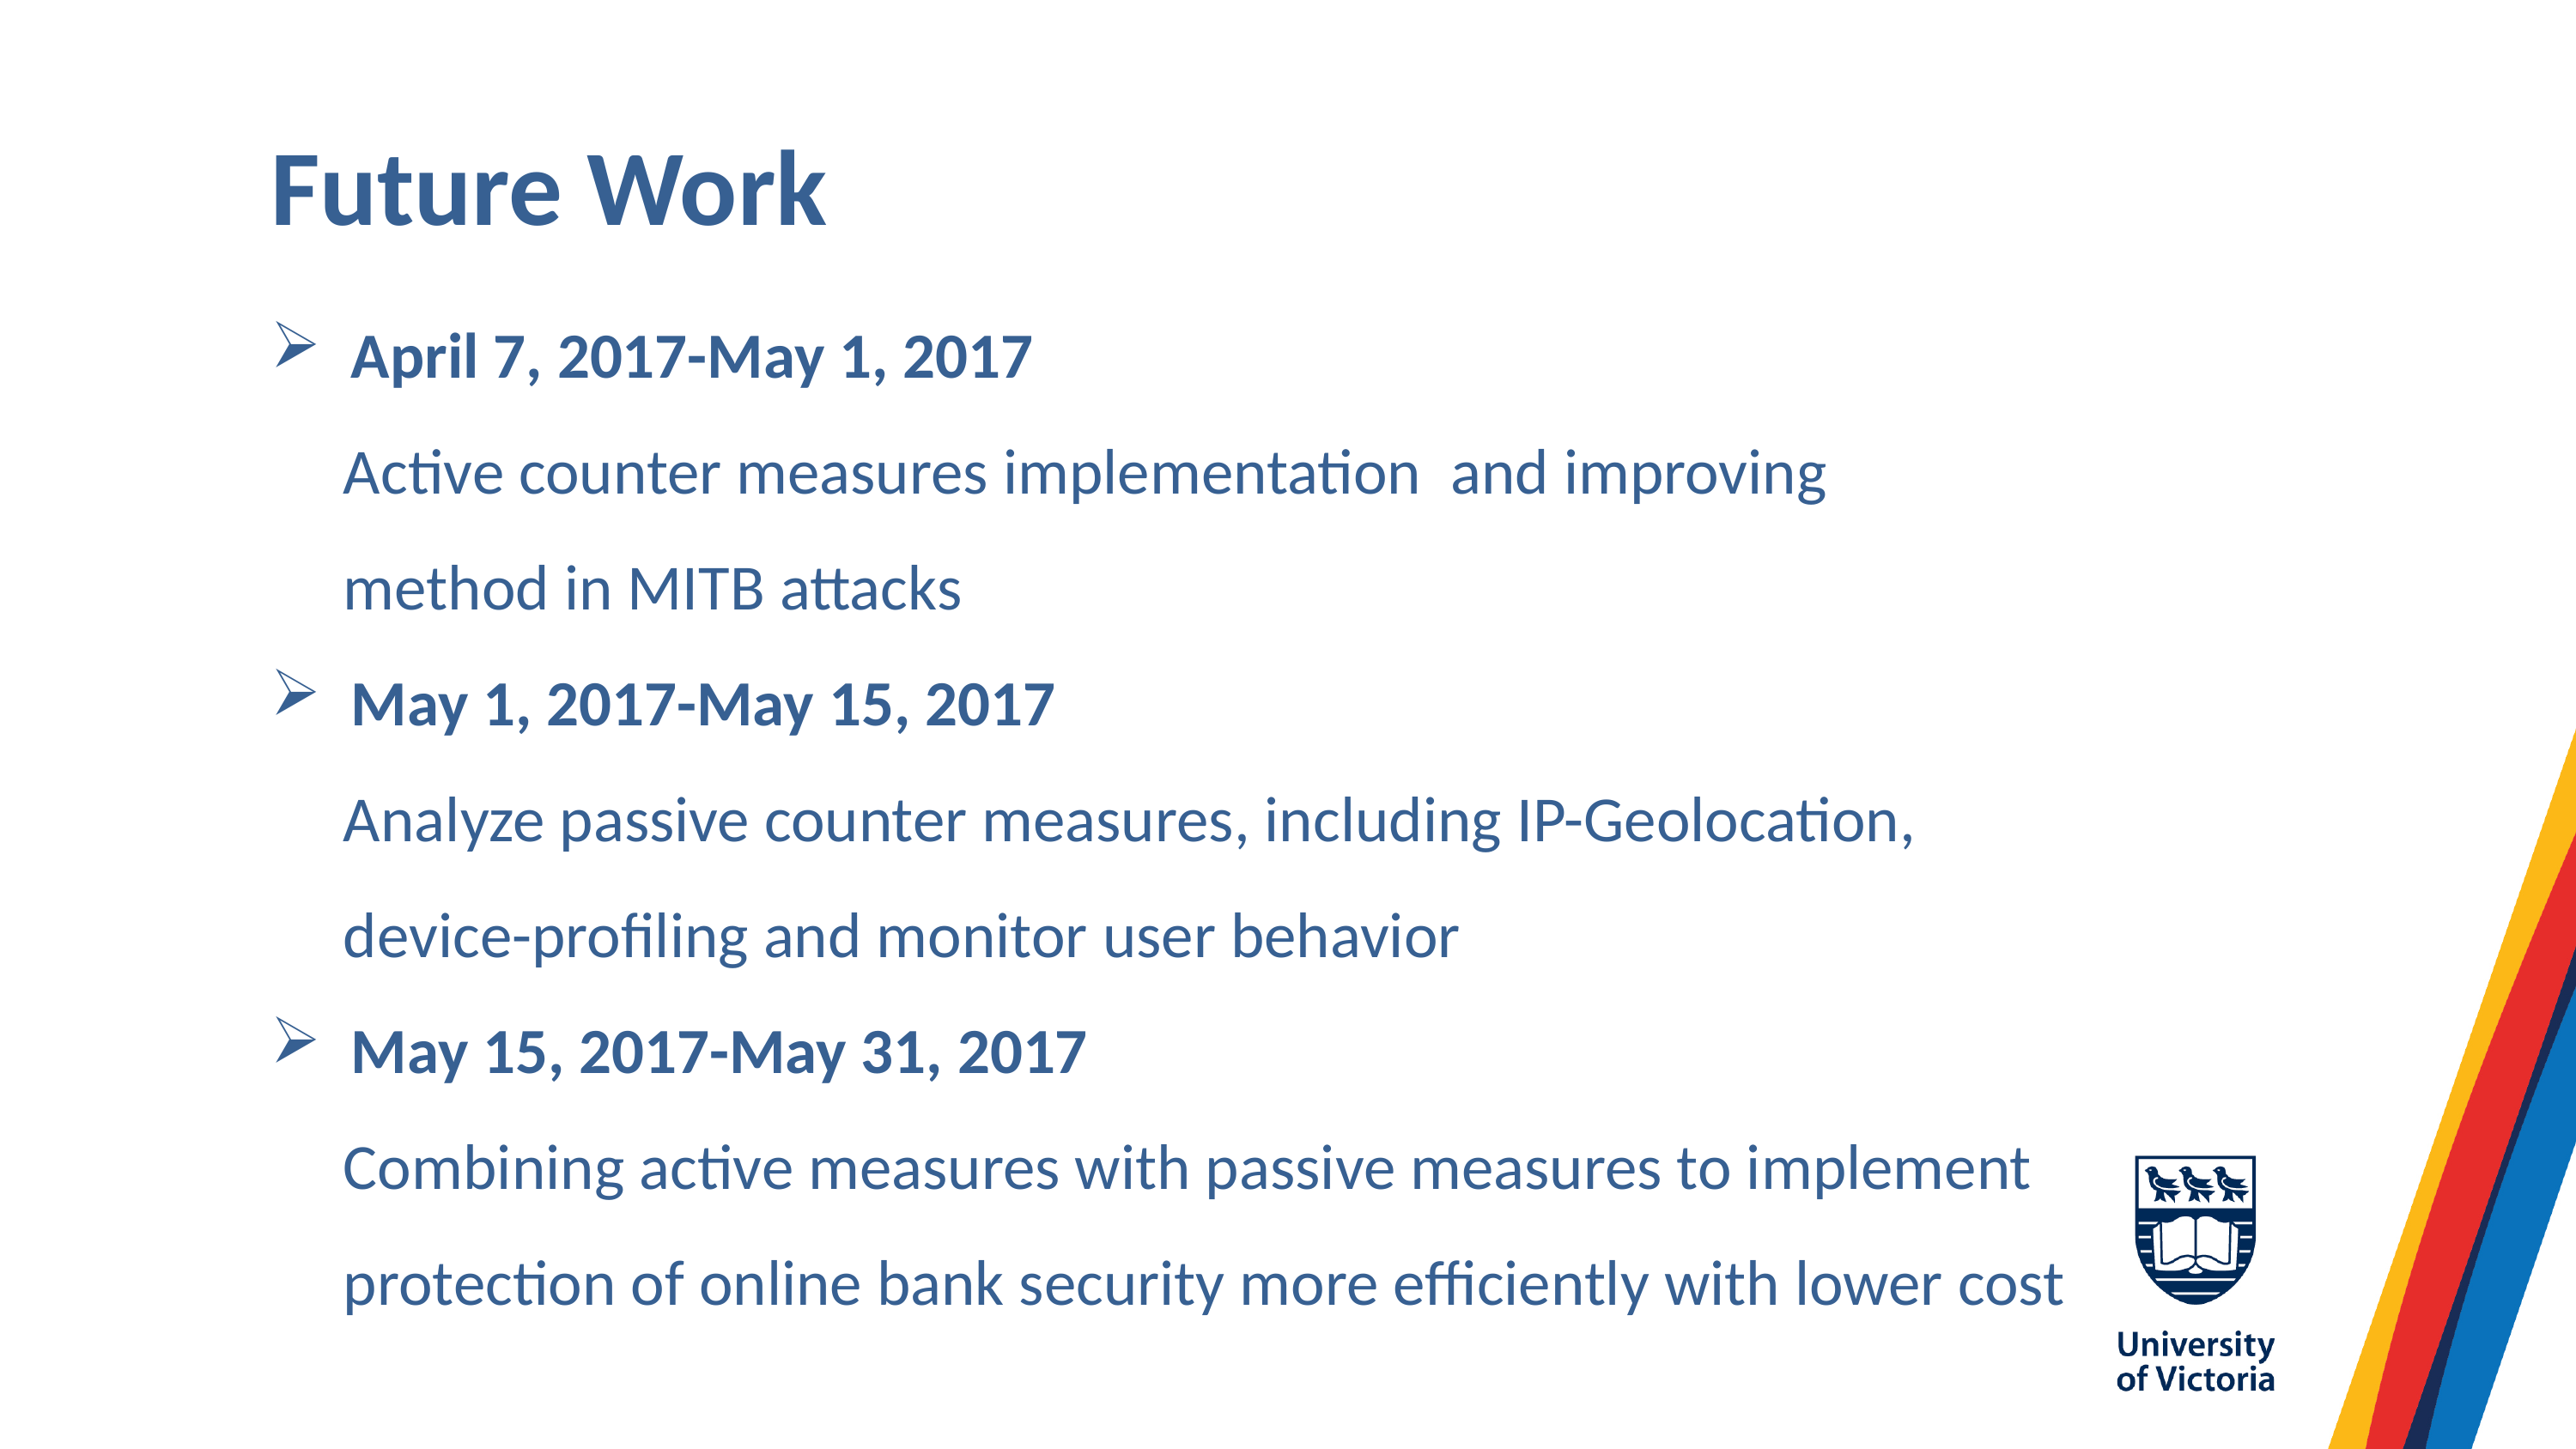

Future Work
April 7, 2017-May 1, 2017
     Active counter measures implementation  and improving
     method in MITB attacks
May 1, 2017-May 15, 2017
     Analyze passive counter measures, including IP-Geolocation,
     device-profiling and monitor user behavior
May 15, 2017-May 31, 2017
     Combining active measures with passive measures to implement
     protection of online bank security more efficiently with lower cost